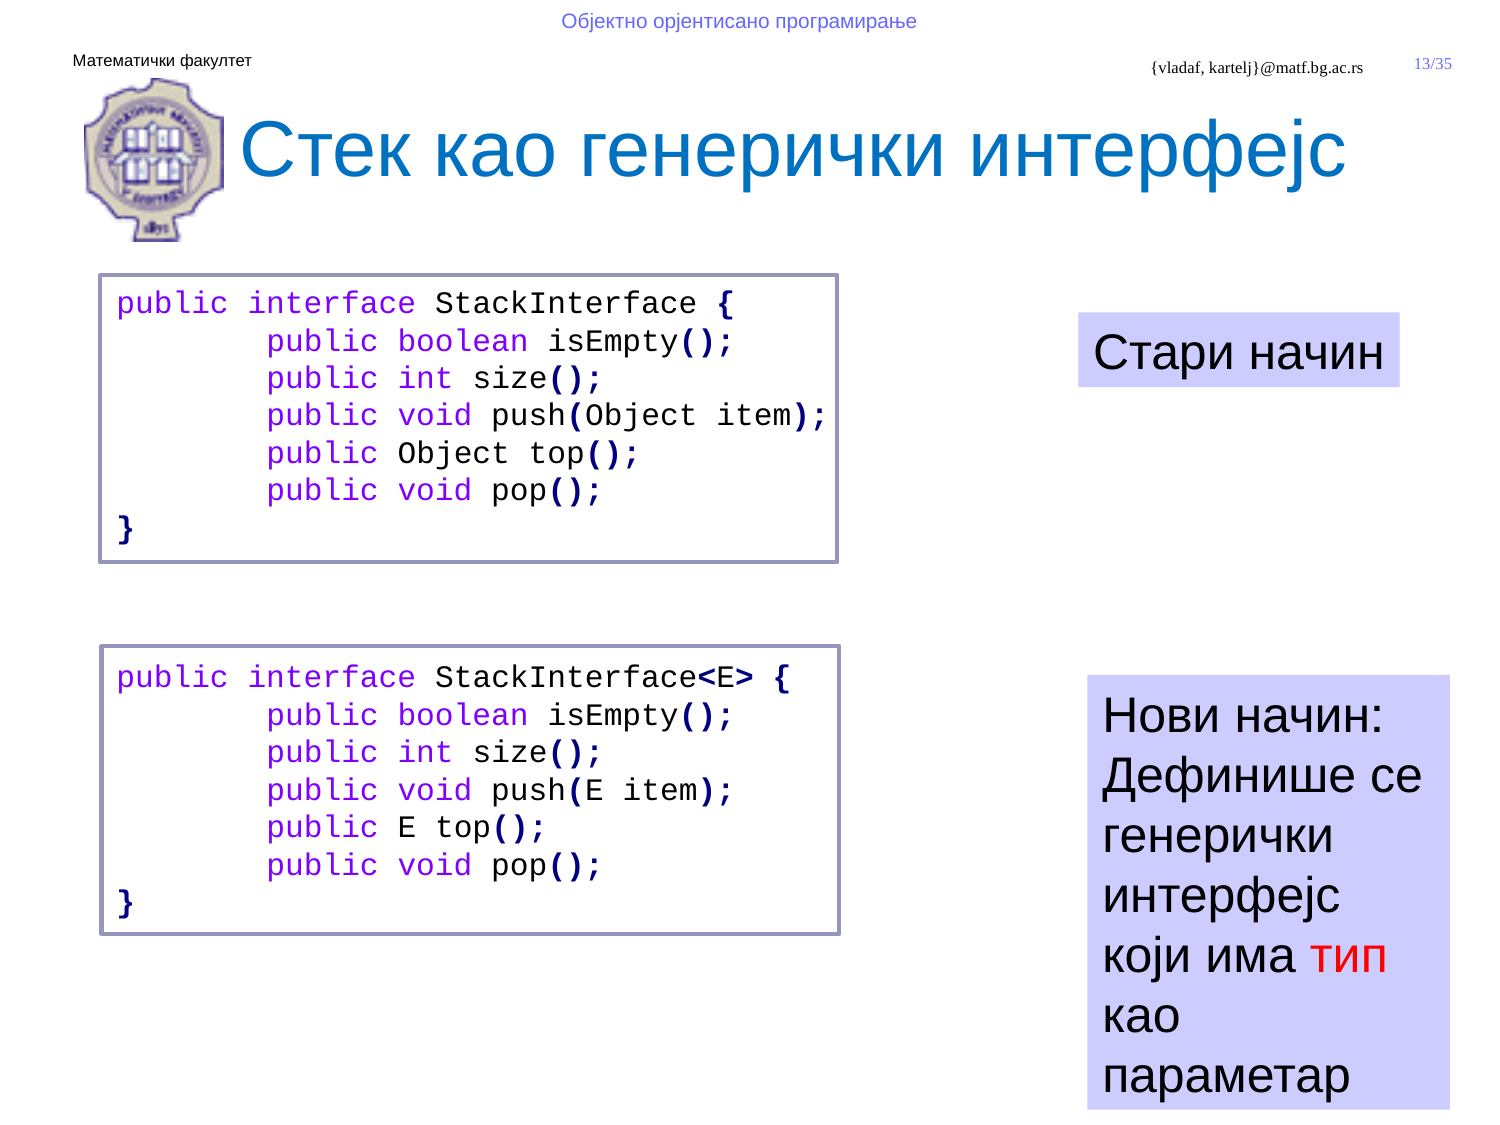

Стек као генерички интерфејс

public interface StackInterface {
	public boolean isEmpty();
	public int size();
	public void push(Object item);
	public Object top();
	public void pop();
}

public interface StackInterface<E> {
	public boolean isEmpty();
	public int size();
	public void push(E item);
	public E top();
	public void pop();
}
Стари начин

Нови начин:
Дефинише се генерички интерфејс који има тип као параметар